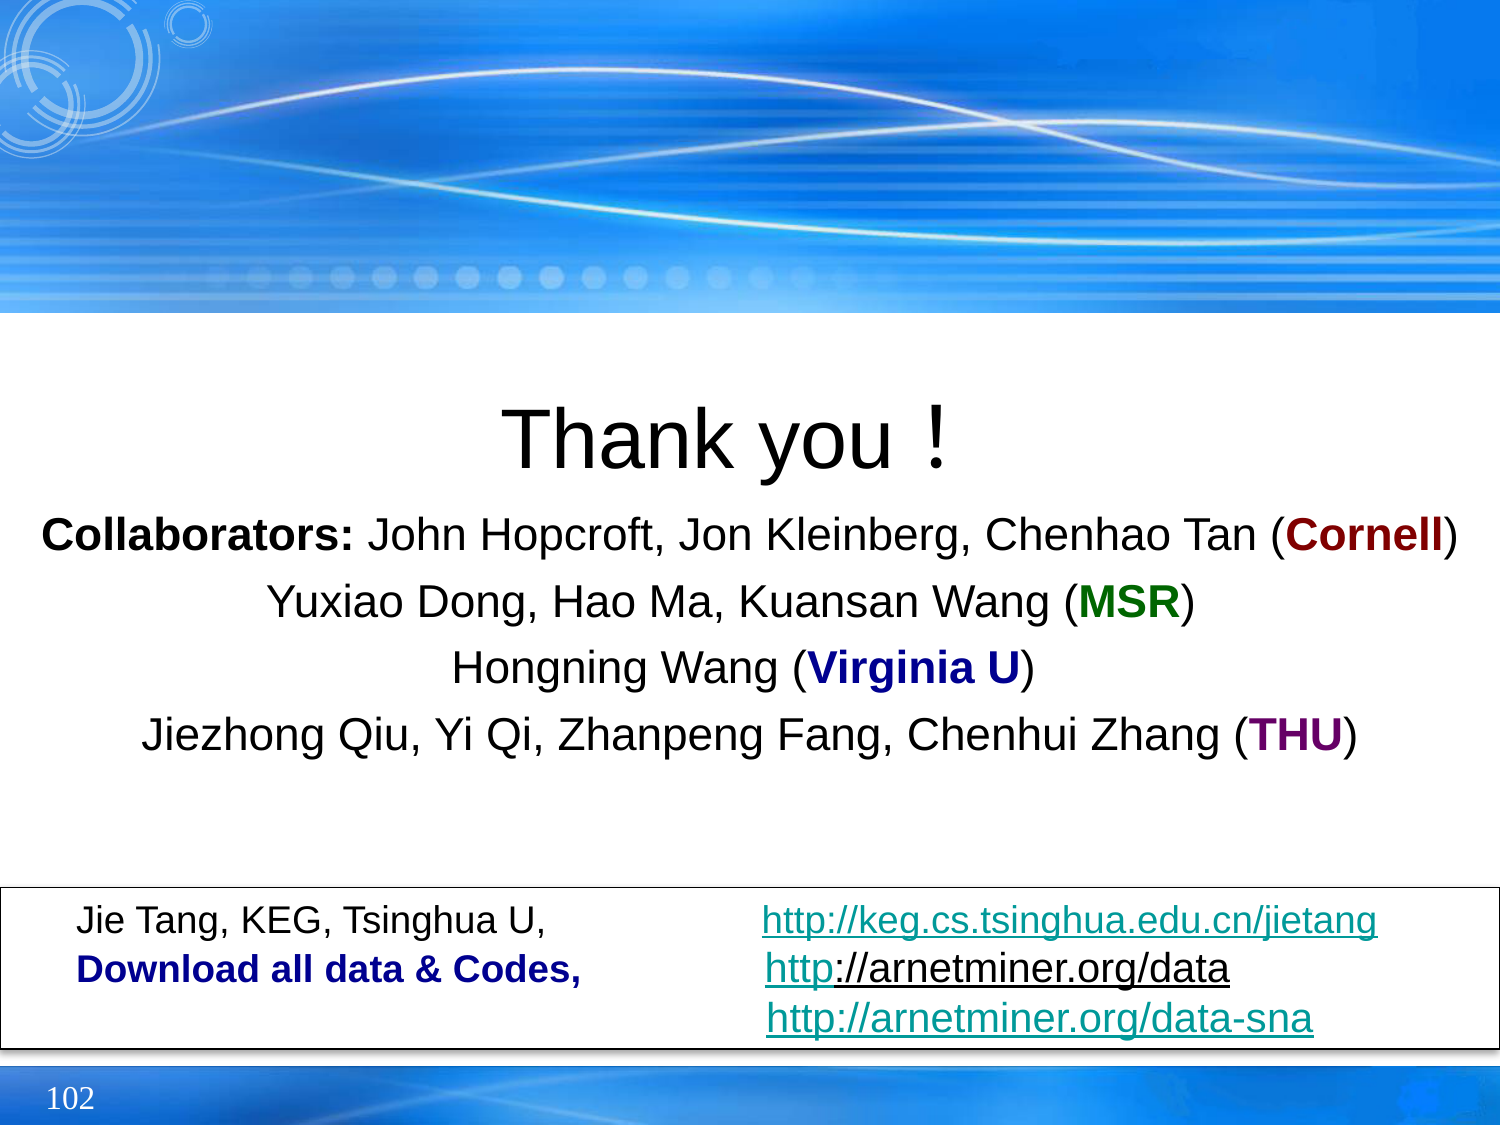

Thank you！
Collaborators: John Hopcroft, Jon Kleinberg, Chenhao Tan (Cornell)
Yuxiao Dong, Hao Ma, Kuansan Wang (MSR)
Hongning Wang (Virginia U)
Jiezhong Qiu, Yi Qi, Zhanpeng Fang, Chenhui Zhang (THU)
Jie Tang, KEG, Tsinghua U,                    http://keg.cs.tsinghua.edu.cn/jietang
Download all data & Codes,                 http://arnetminer.org/data
                                                            http://arnetminer.org/data-sna